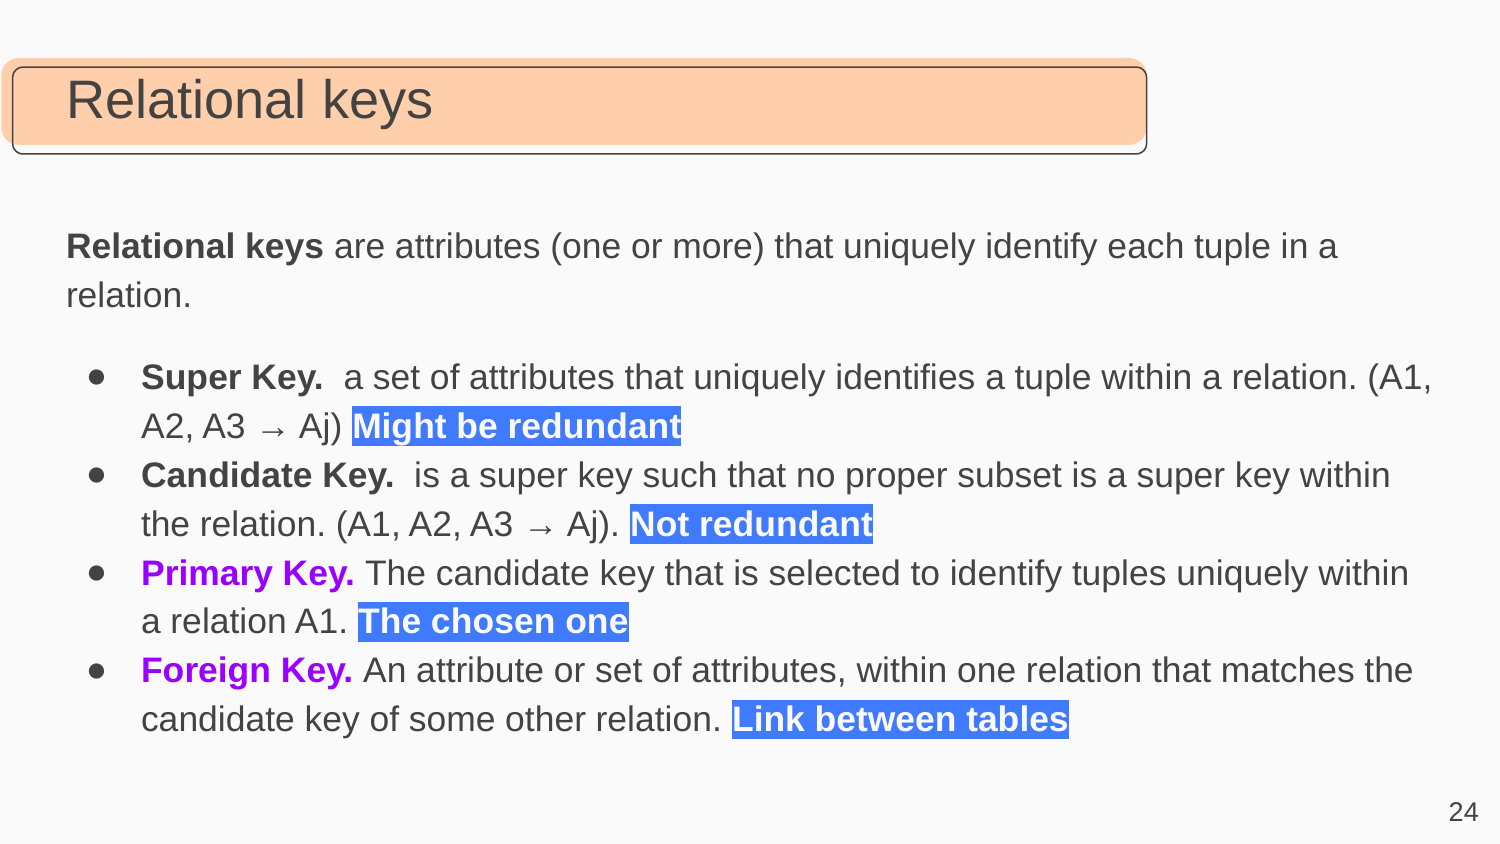

Relational keys
Relational keys are attributes (one or more) that uniquely identify each tuple in a relation.
Super Key.  a set of attributes that uniquely identifies a tuple within a relation. (A1, A2, A3 → Aj) Might be redundant
Candidate Key.  is a super key such that no proper subset is a super key within the relation. (A1, A2, A3 → Aj). Not redundant
Primary Key. The candidate key that is selected to identify tuples uniquely within a relation A1. The chosen one
Foreign Key. An attribute or set of attributes, within one relation that matches the candidate key of some other relation. Link between tables
24